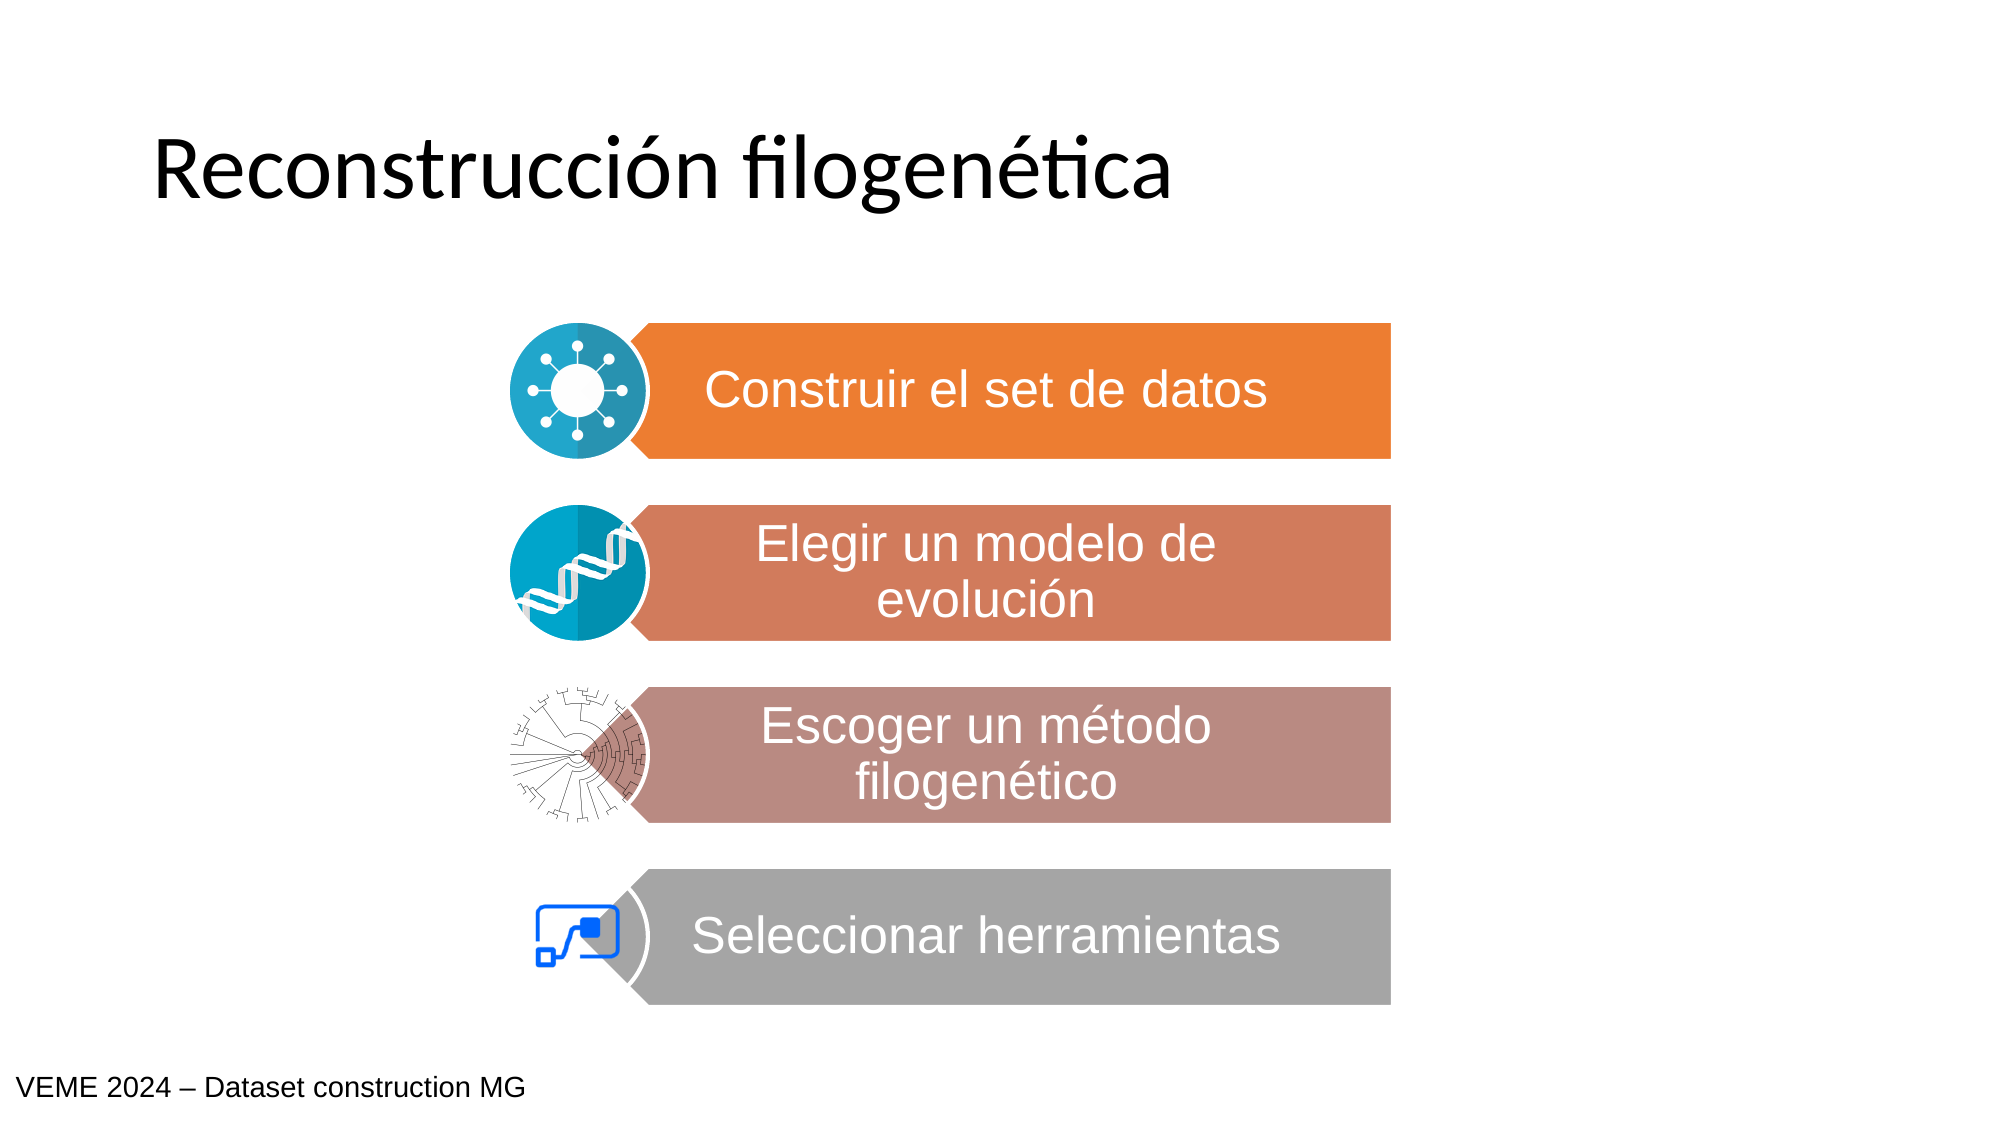

# Reconstrucción filogenética

Construir el set de datos
Elegir un modelo de evolución
Escoger un método filogenético
Seleccionar herramientas
VEME 2024 – Dataset construction MG